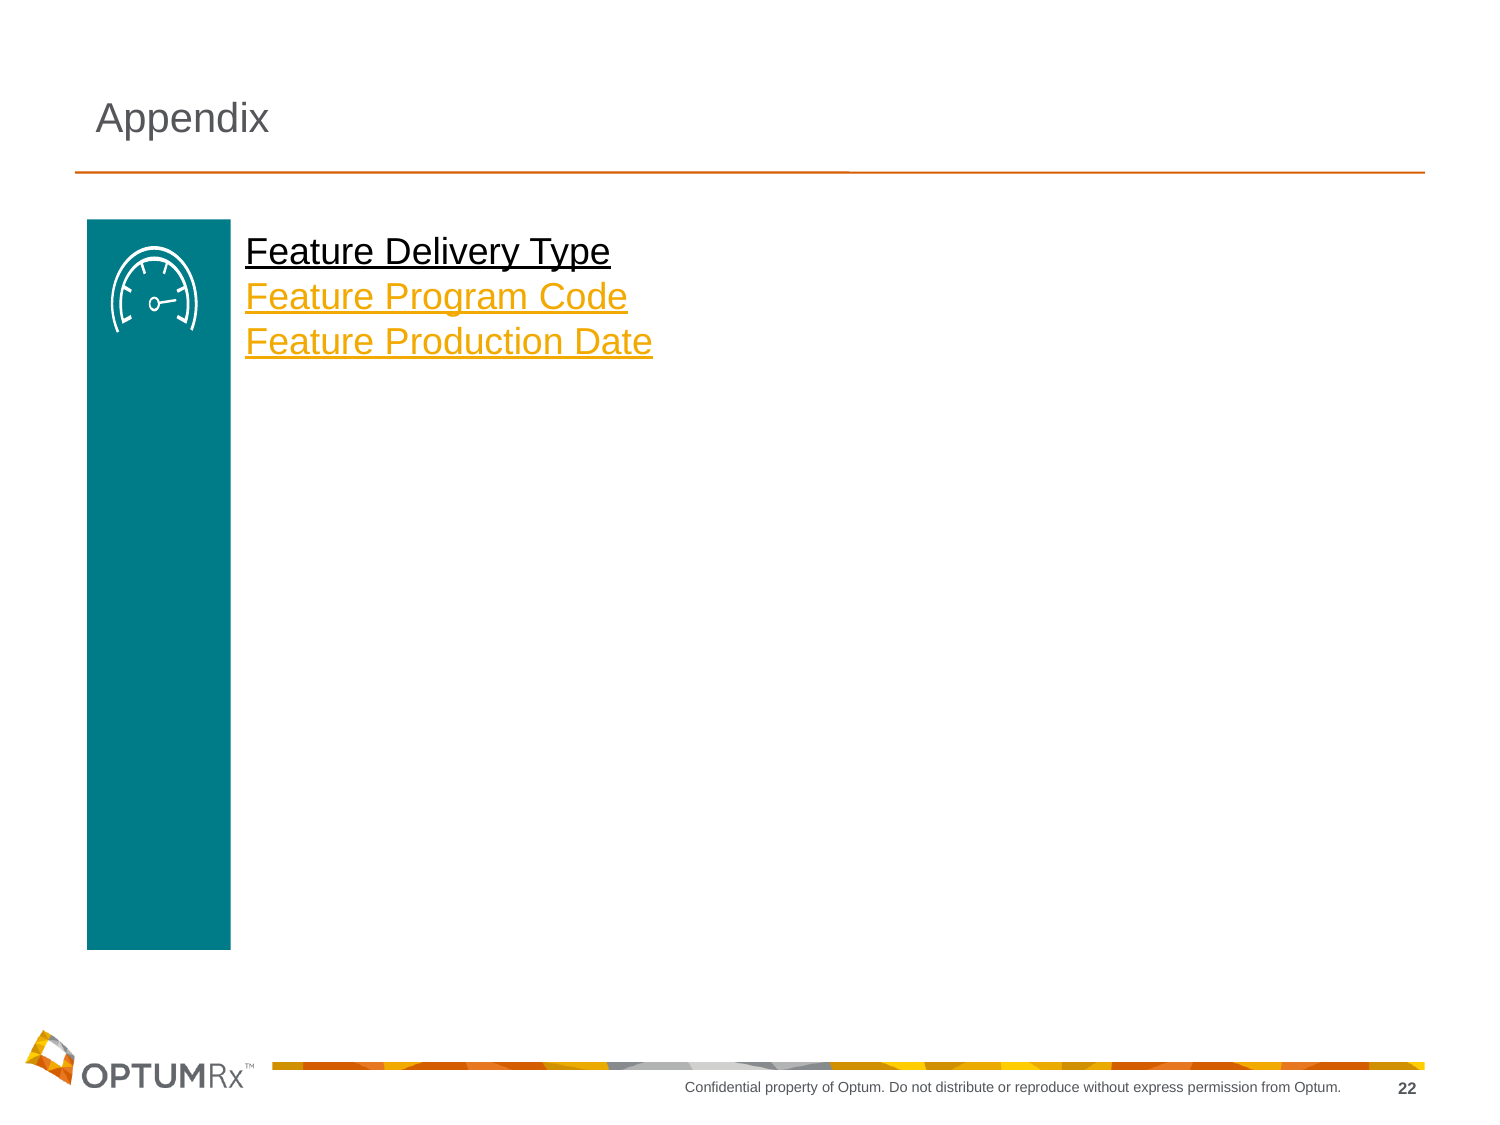

Appendix
Feature Delivery Type
Feature Program Code
Feature Production Date